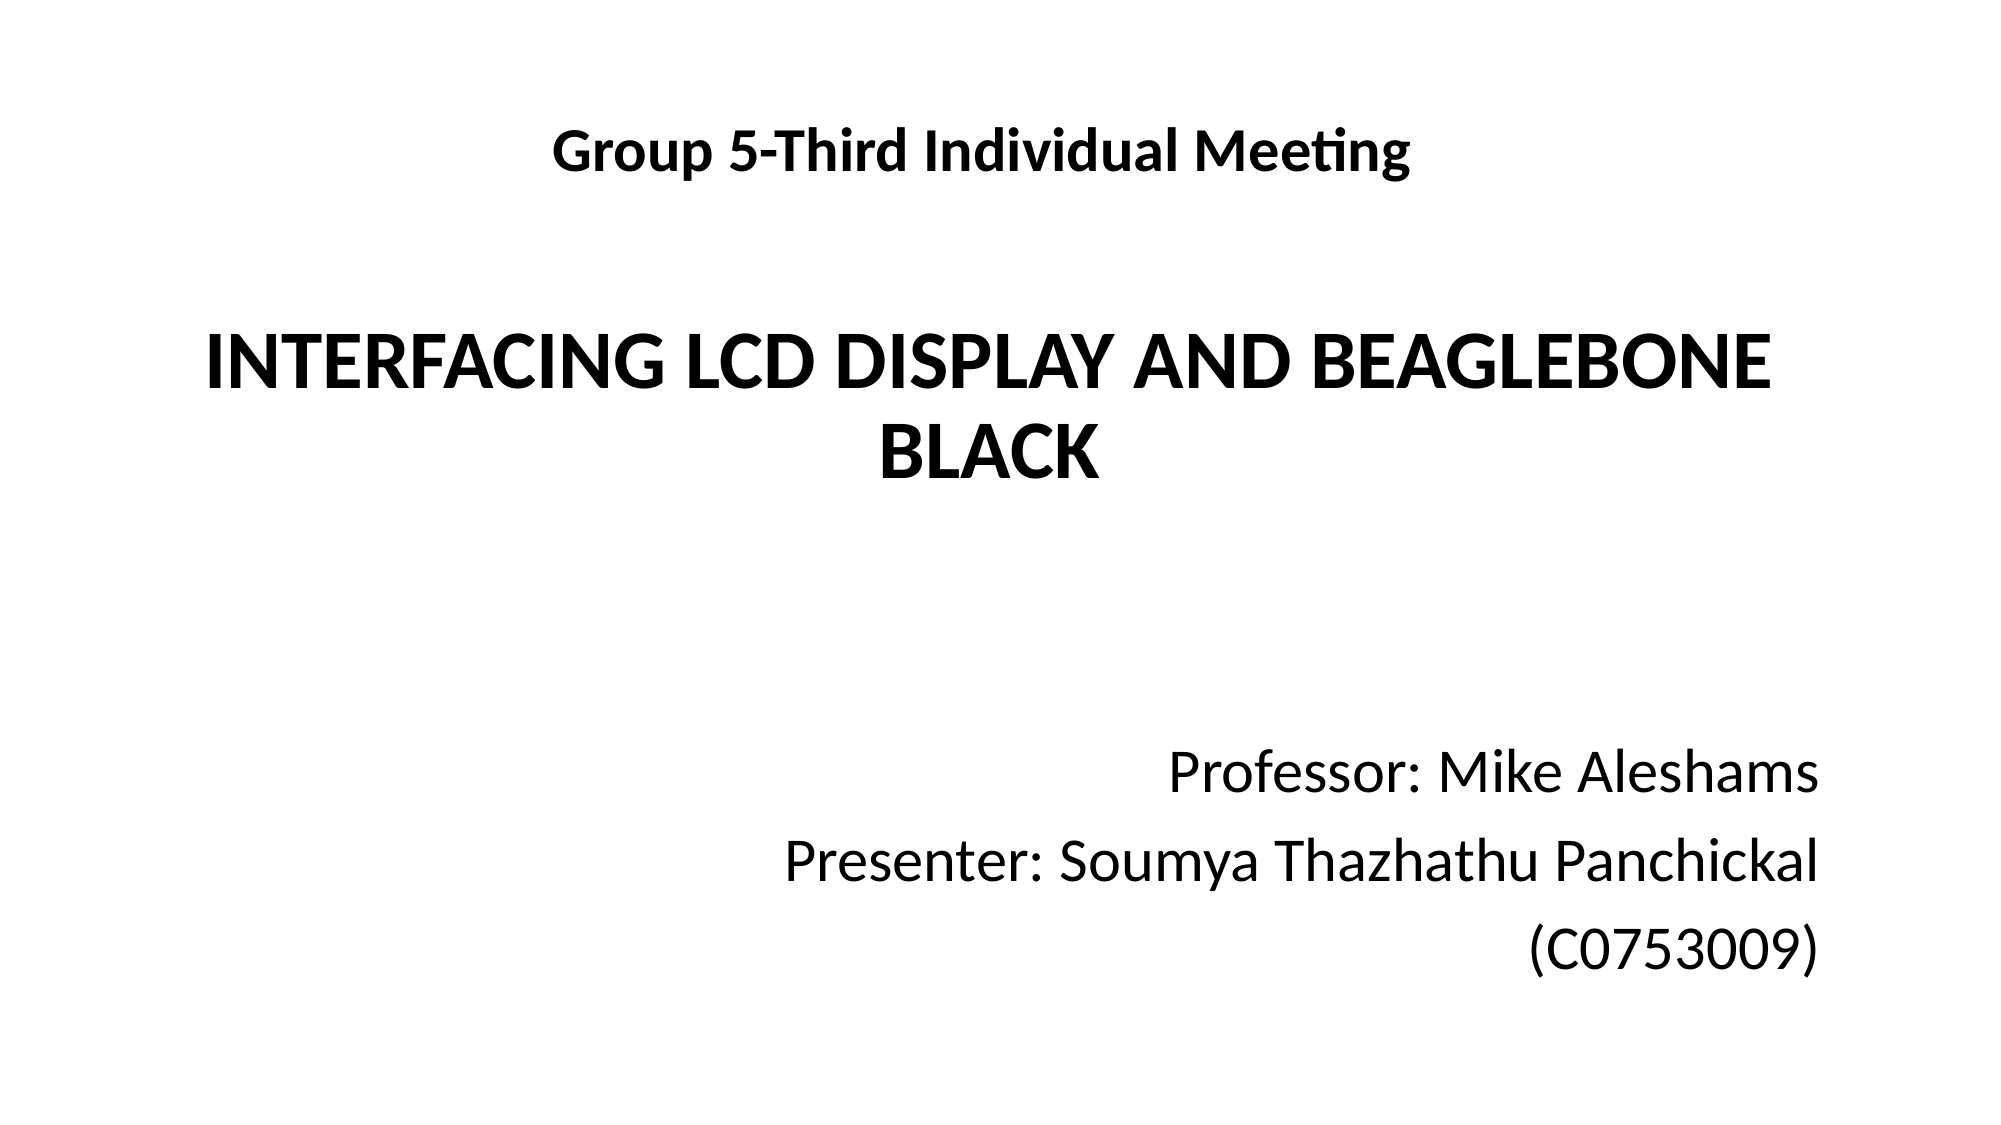

Group 5-Third Individual Meeting

INTERFACING LCD DISPLAY AND BEAGLEBONE BLACK

Professor: Mike Aleshams
Presenter: Soumya Thazhathu Panchickal
(C0753009)